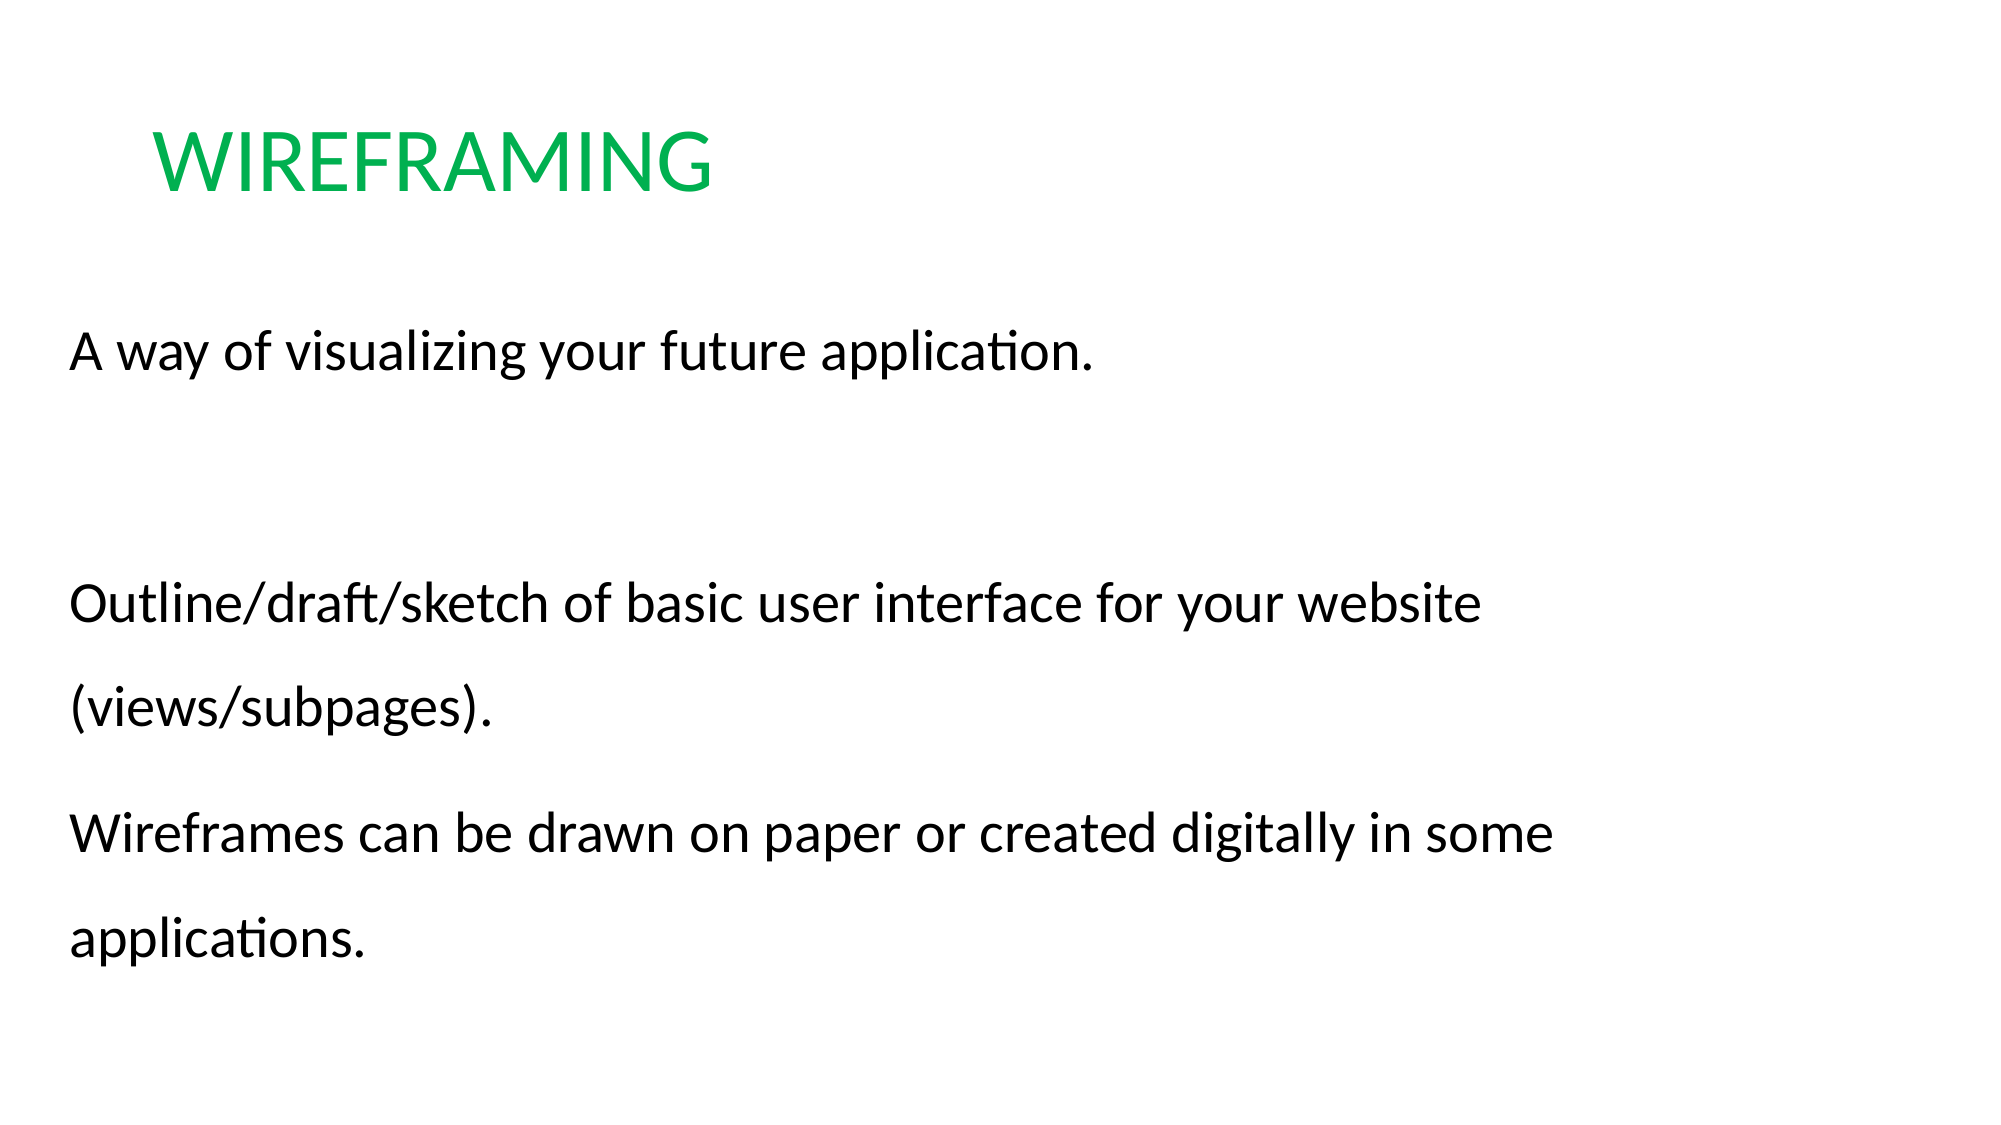

# WIREFRAMING
A way of visualizing your future application.

Outline/draft/sketch of basic user interface for your website (views/subpages).
Wireframes can be drawn on paper or created digitally in some applications.